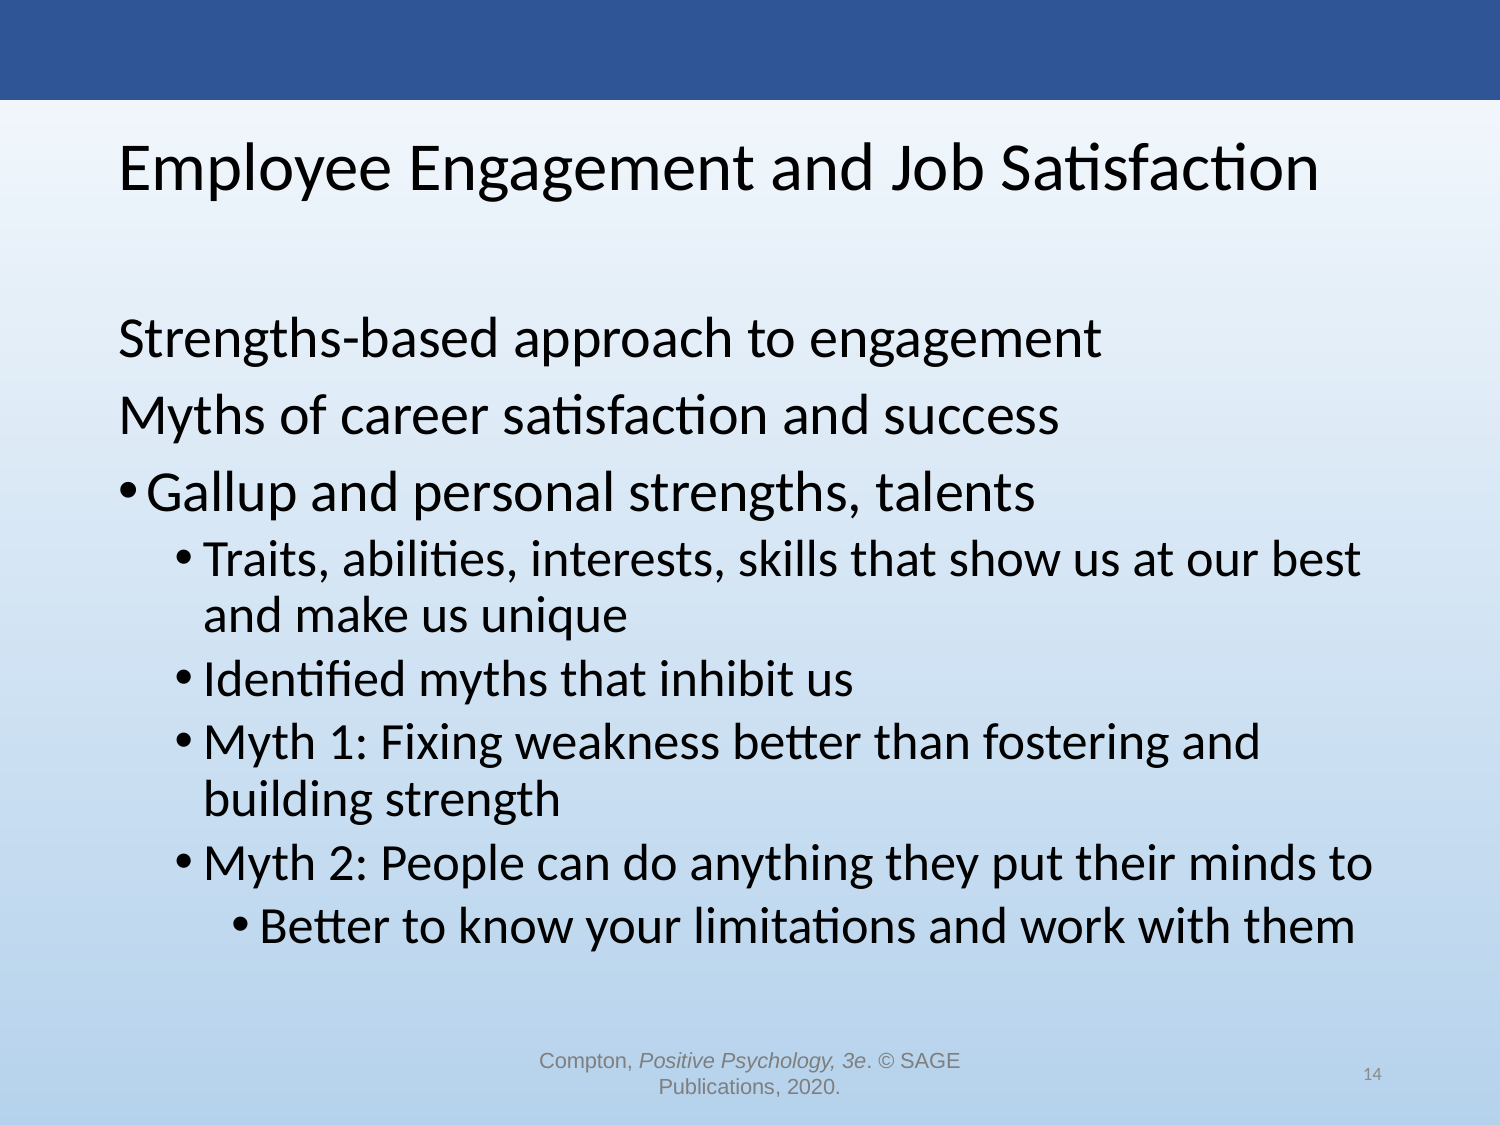

# Employee Engagement and Job Satisfaction
Strengths-based approach to engagement
Myths of career satisfaction and success
Gallup and personal strengths, talents
Traits, abilities, interests, skills that show us at our best and make us unique
Identified myths that inhibit us
Myth 1: Fixing weakness better than fostering and building strength
Myth 2: People can do anything they put their minds to
Better to know your limitations and work with them
Compton, Positive Psychology, 3e. © SAGE Publications, 2020.
14